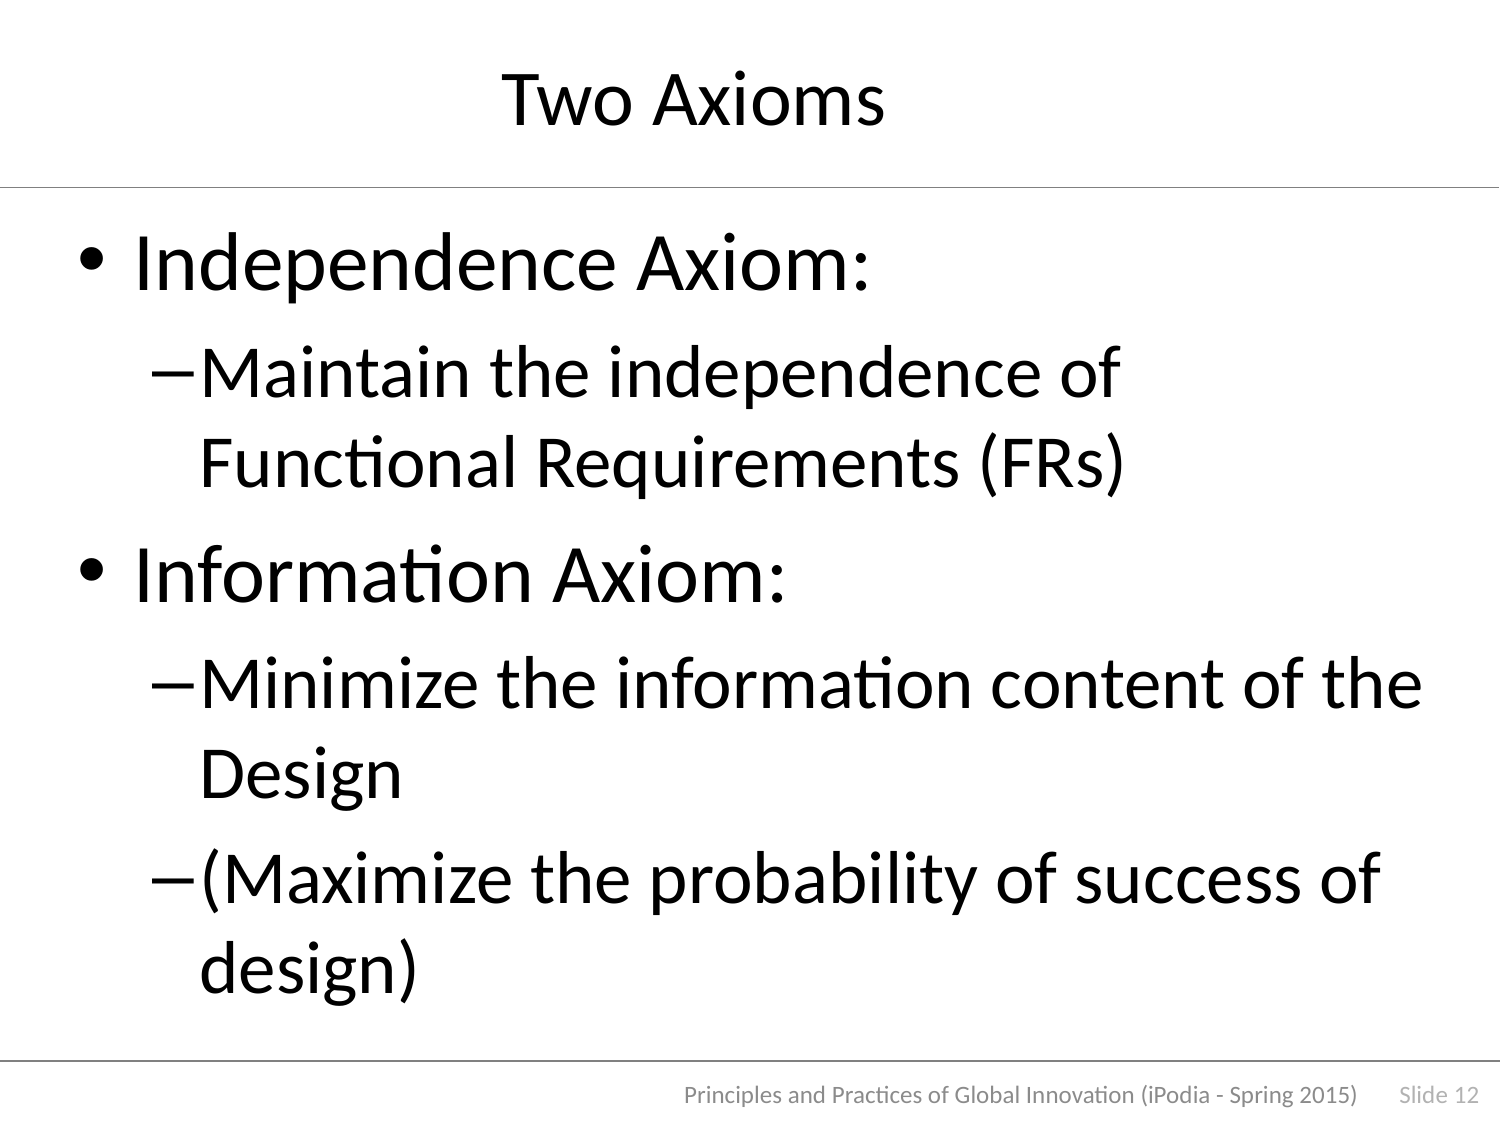

# Two Axioms
Independence Axiom:
Maintain the independence of Functional Requirements (FRs)
Information Axiom:
Minimize the information content of the Design
(Maximize the probability of success of design)
Slide 12
Principles and Practices of Global Innovation (iPodia - Spring 2015)